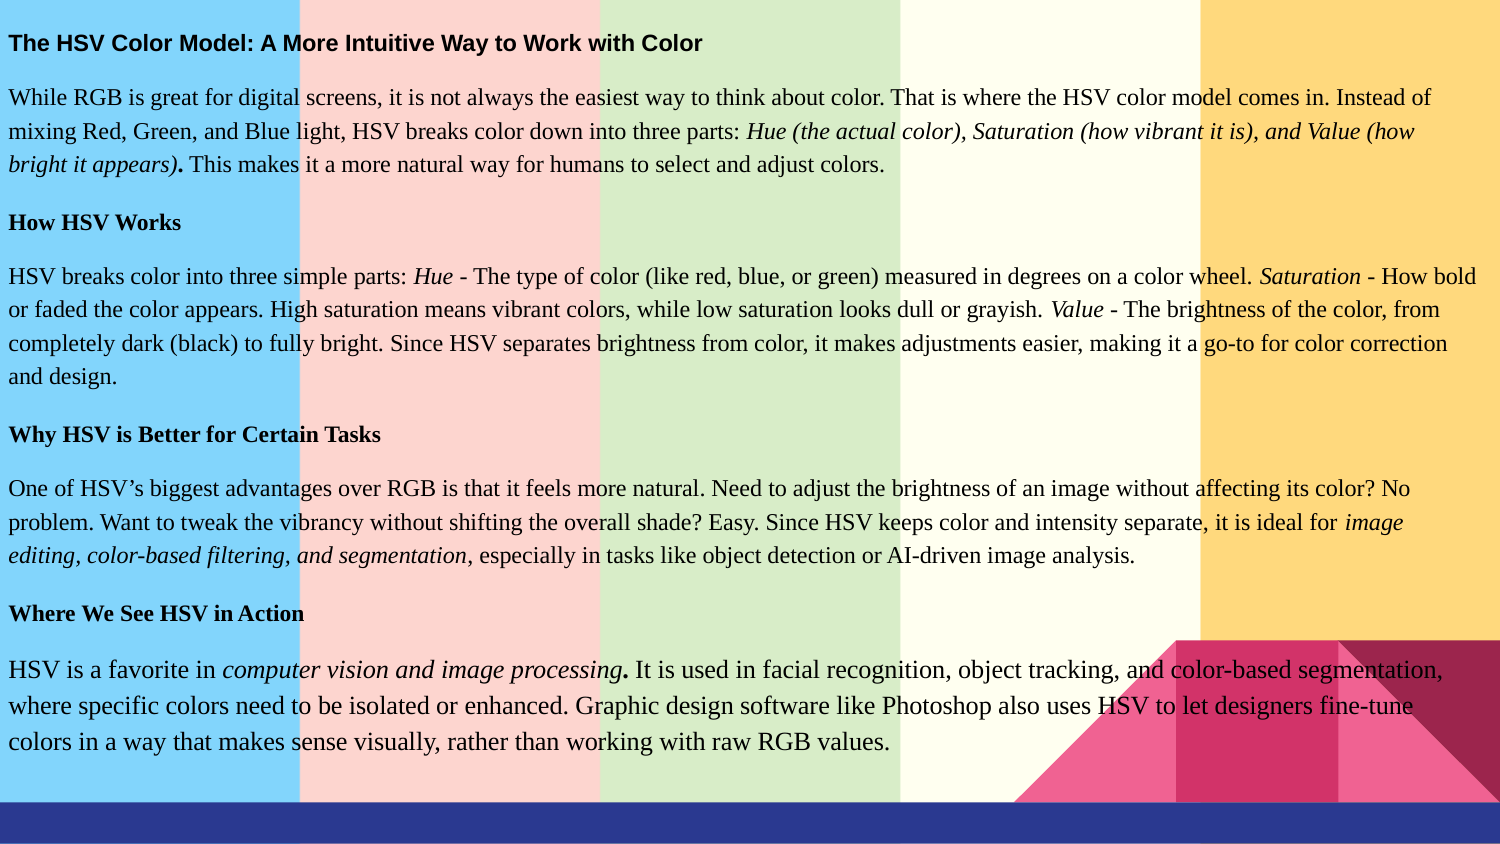

The HSV Color Model: A More Intuitive Way to Work with Color
While RGB is great for digital screens, it is not always the easiest way to think about color. That is where the HSV color model comes in. Instead of mixing Red, Green, and Blue light, HSV breaks color down into three parts: Hue (the actual color), Saturation (how vibrant it is), and Value (how bright it appears). This makes it a more natural way for humans to select and adjust colors.
How HSV Works
HSV breaks color into three simple parts: Hue - The type of color (like red, blue, or green) measured in degrees on a color wheel. Saturation - How bold or faded the color appears. High saturation means vibrant colors, while low saturation looks dull or grayish. Value - The brightness of the color, from completely dark (black) to fully bright. Since HSV separates brightness from color, it makes adjustments easier, making it a go-to for color correction and design.
Why HSV is Better for Certain Tasks
One of HSV’s biggest advantages over RGB is that it feels more natural. Need to adjust the brightness of an image without affecting its color? No problem. Want to tweak the vibrancy without shifting the overall shade? Easy. Since HSV keeps color and intensity separate, it is ideal for image editing, color-based filtering, and segmentation, especially in tasks like object detection or AI-driven image analysis.
Where We See HSV in Action
HSV is a favorite in computer vision and image processing. It is used in facial recognition, object tracking, and color-based segmentation, where specific colors need to be isolated or enhanced. Graphic design software like Photoshop also uses HSV to let designers fine-tune colors in a way that makes sense visually, rather than working with raw RGB values.